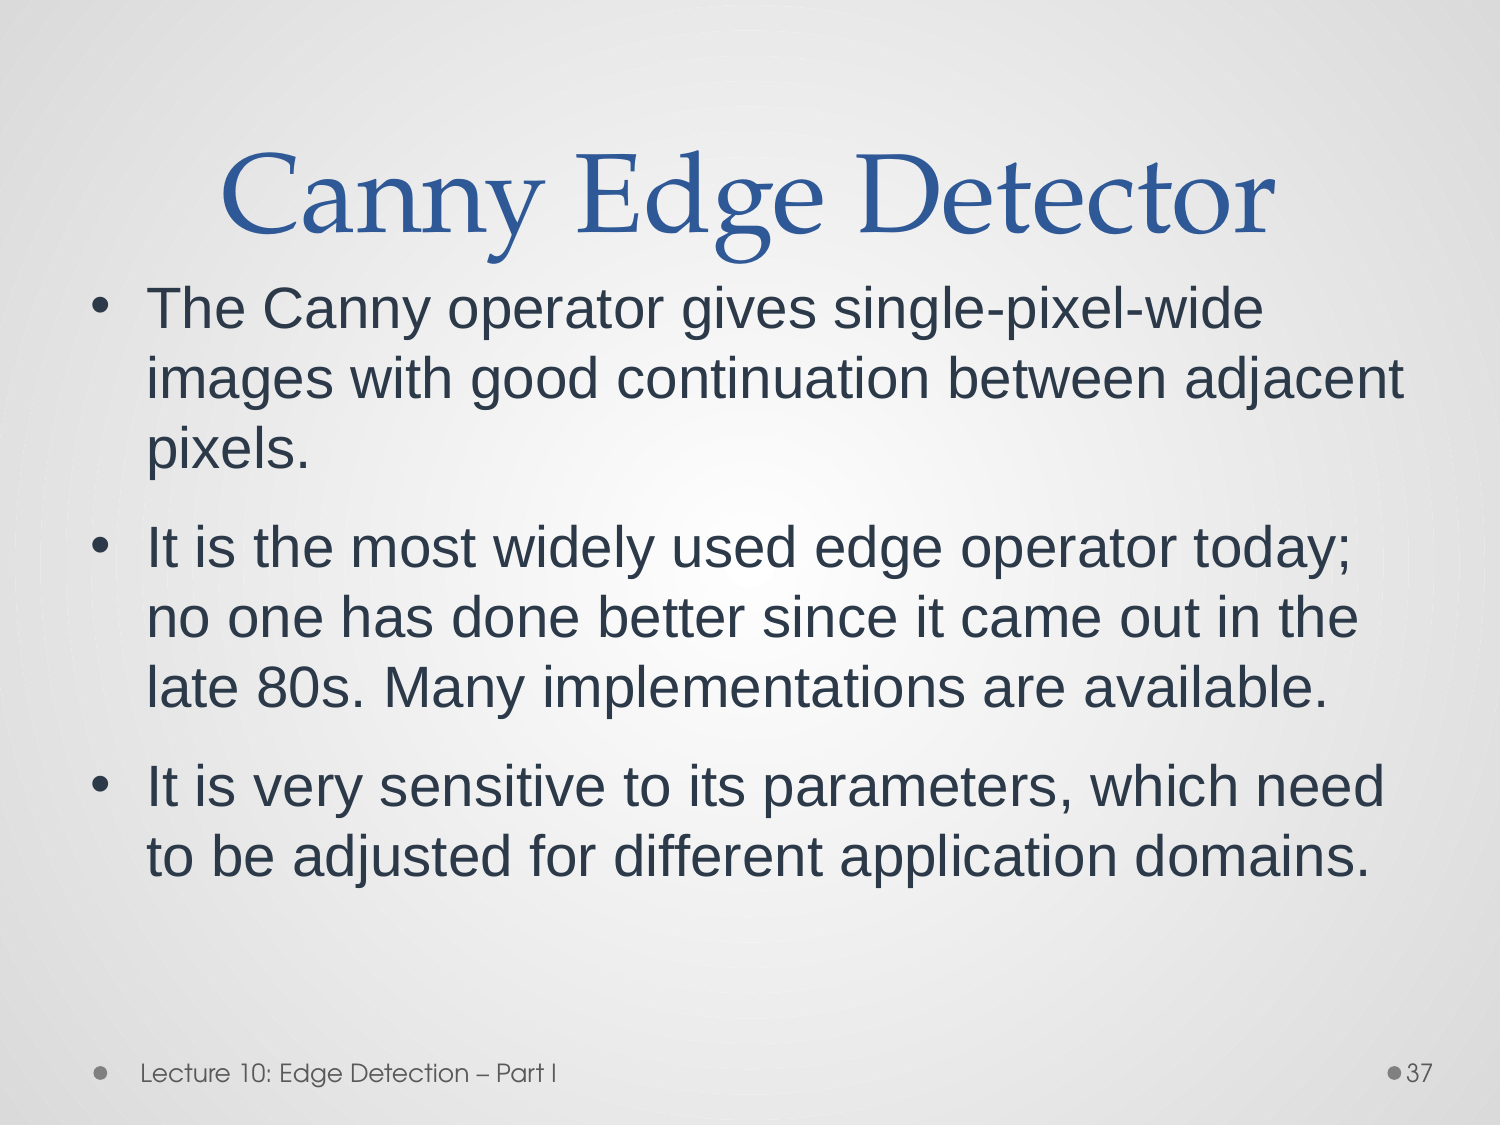

# Canny Edge Detector
The Canny operator gives single-pixel-wide images with good continuation between adjacent pixels.
It is the most widely used edge operator today; no one has done better since it came out in the late 80s. Many implementations are available.
It is very sensitive to its parameters, which need to be adjusted for different application domains.

37